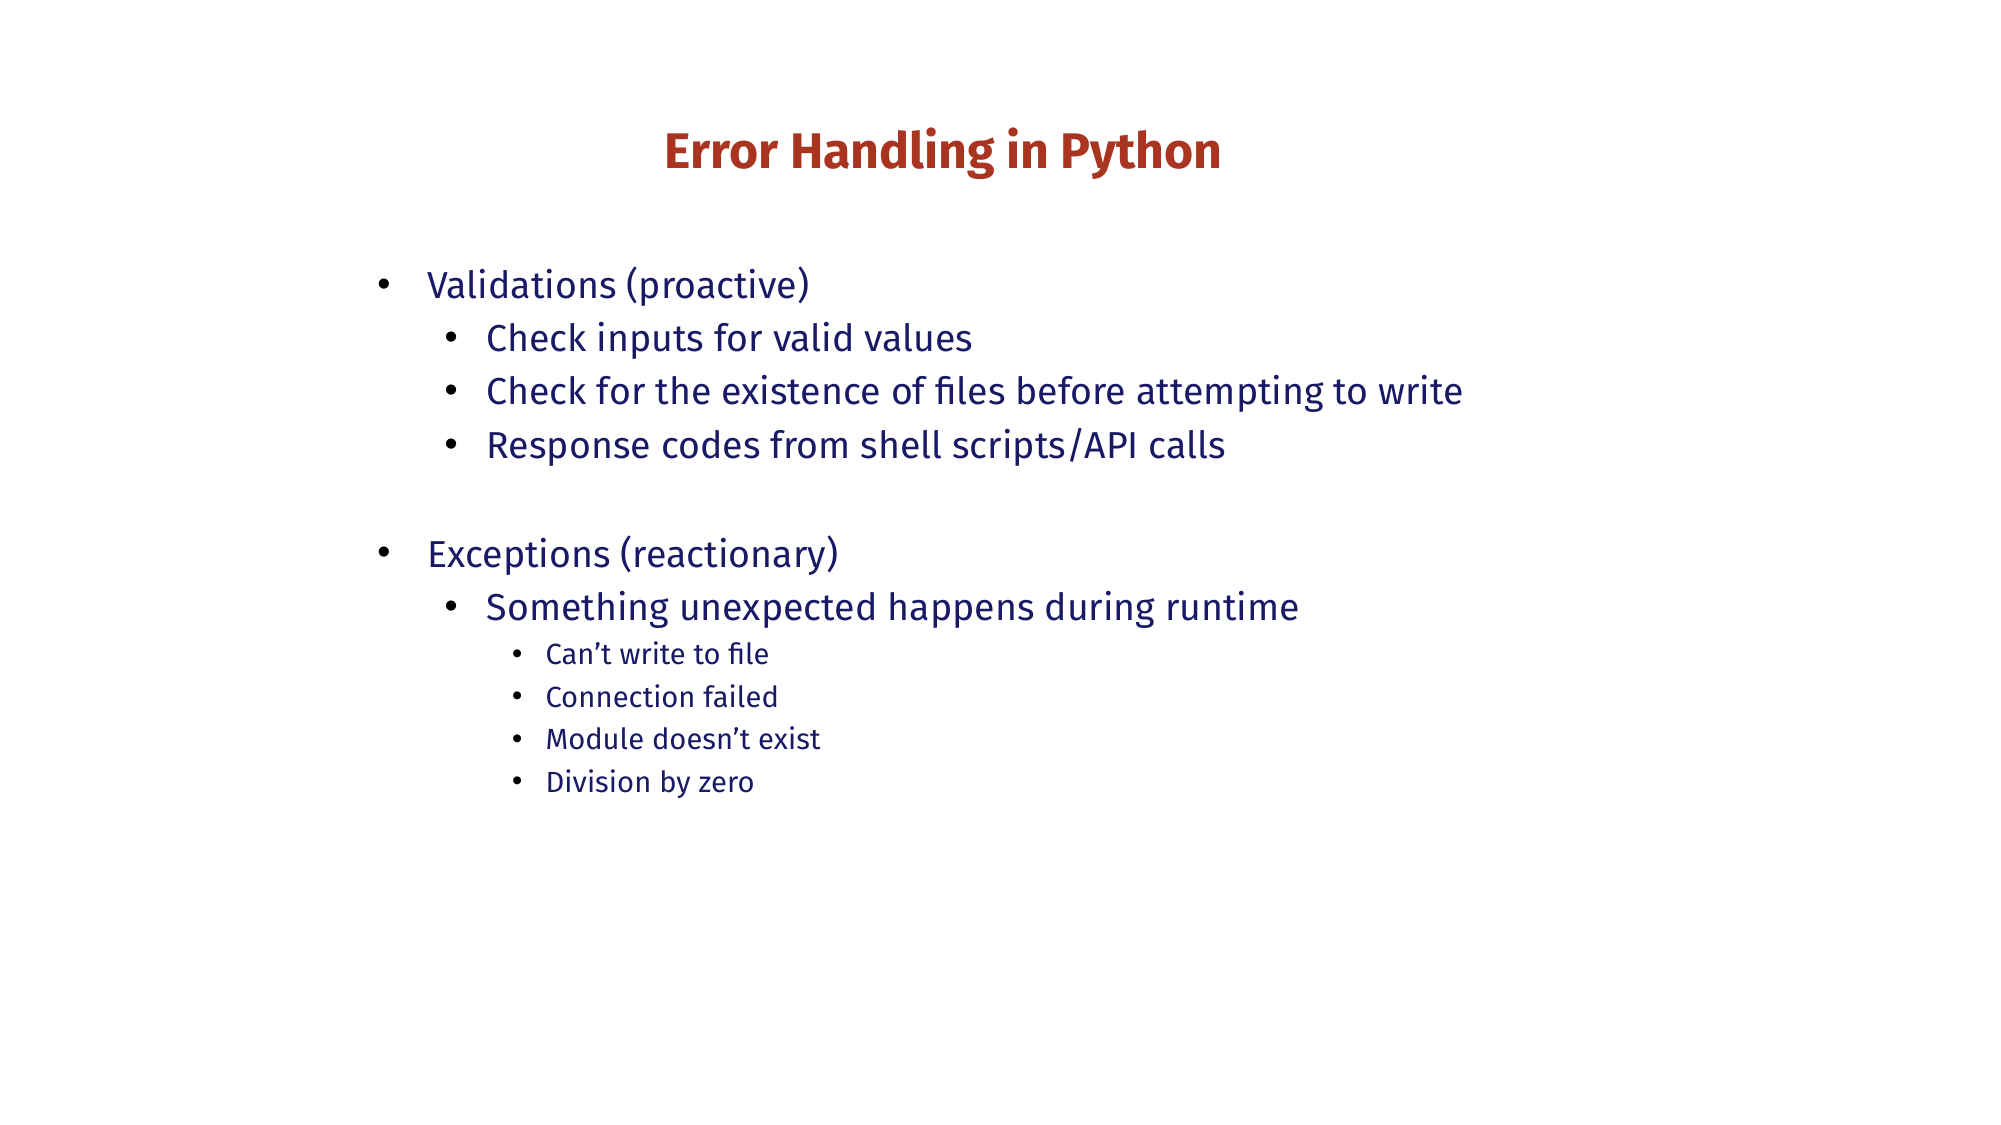

# Error Handling in Python
Validations (proactive)
Check inputs for valid values
Check for the existence of files before attempting to write
Response codes from shell scripts/API calls

Exceptions (reactionary)
Something unexpected happens during runtime
Can’t write to file
Connection failed
Module doesn’t exist
Division by zero